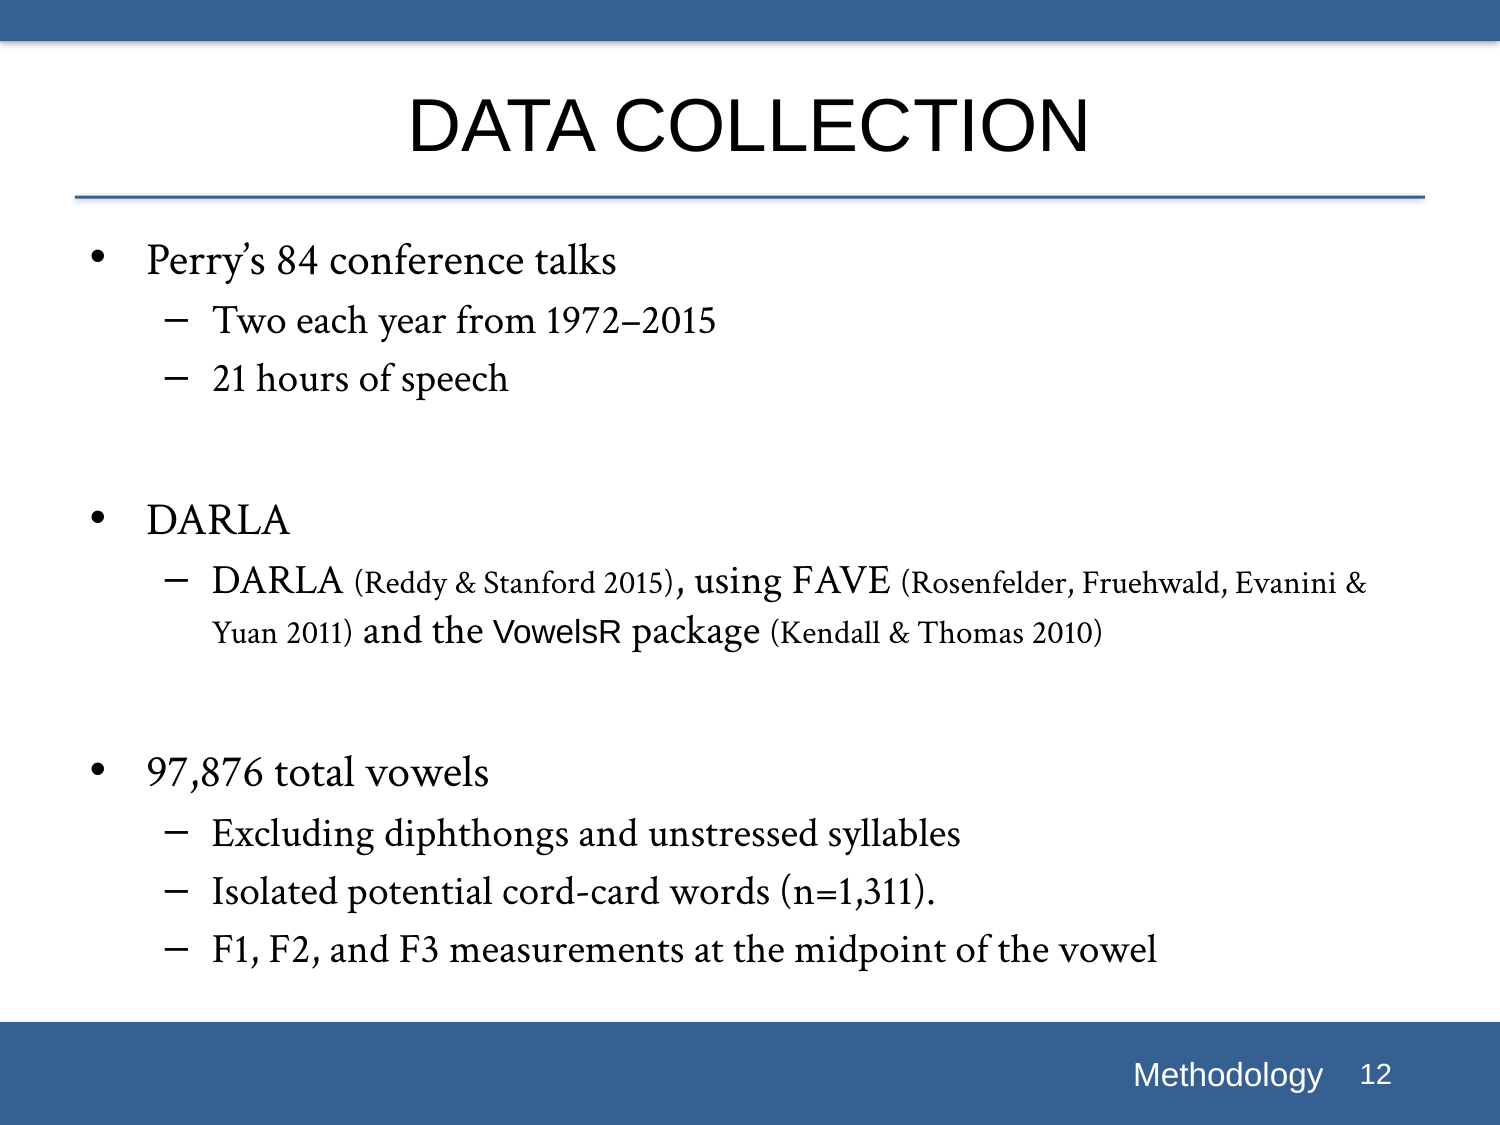

# Data Collection
Perry’s 84 conference talks
Two each year from 1972–2015
21 hours of speech

DARLA
DARLA (Reddy & Stanford 2015), using FAVE (Rosenfelder, Fruehwald, Evanini & Yuan 2011) and the VowelsR package (Kendall & Thomas 2010)

97,876 total vowels
Excluding diphthongs and unstressed syllables
Isolated potential cord-card words (n=1,311).
F1, F2, and F3 measurements at the midpoint of the vowel

Methodology
12